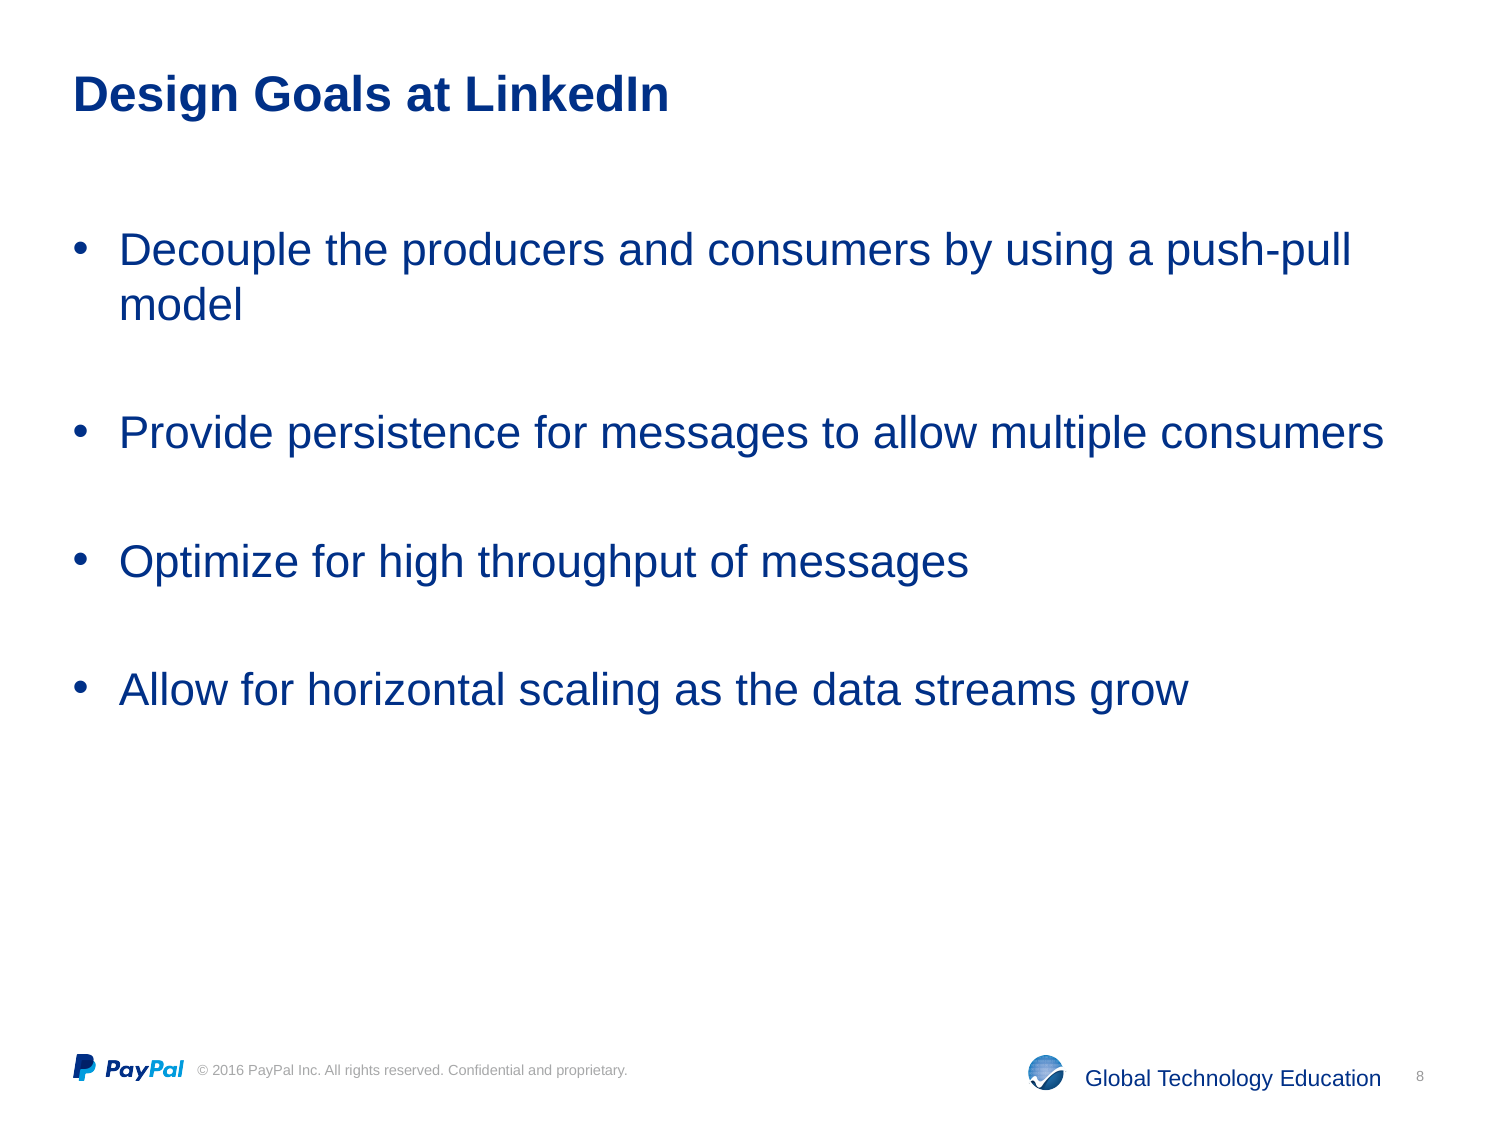

# Design Goals at LinkedIn
Decouple the producers and consumers by using a push-pull model

Provide persistence for messages to allow multiple consumers

Optimize for high throughput of messages

Allow for horizontal scaling as the data streams grow
8